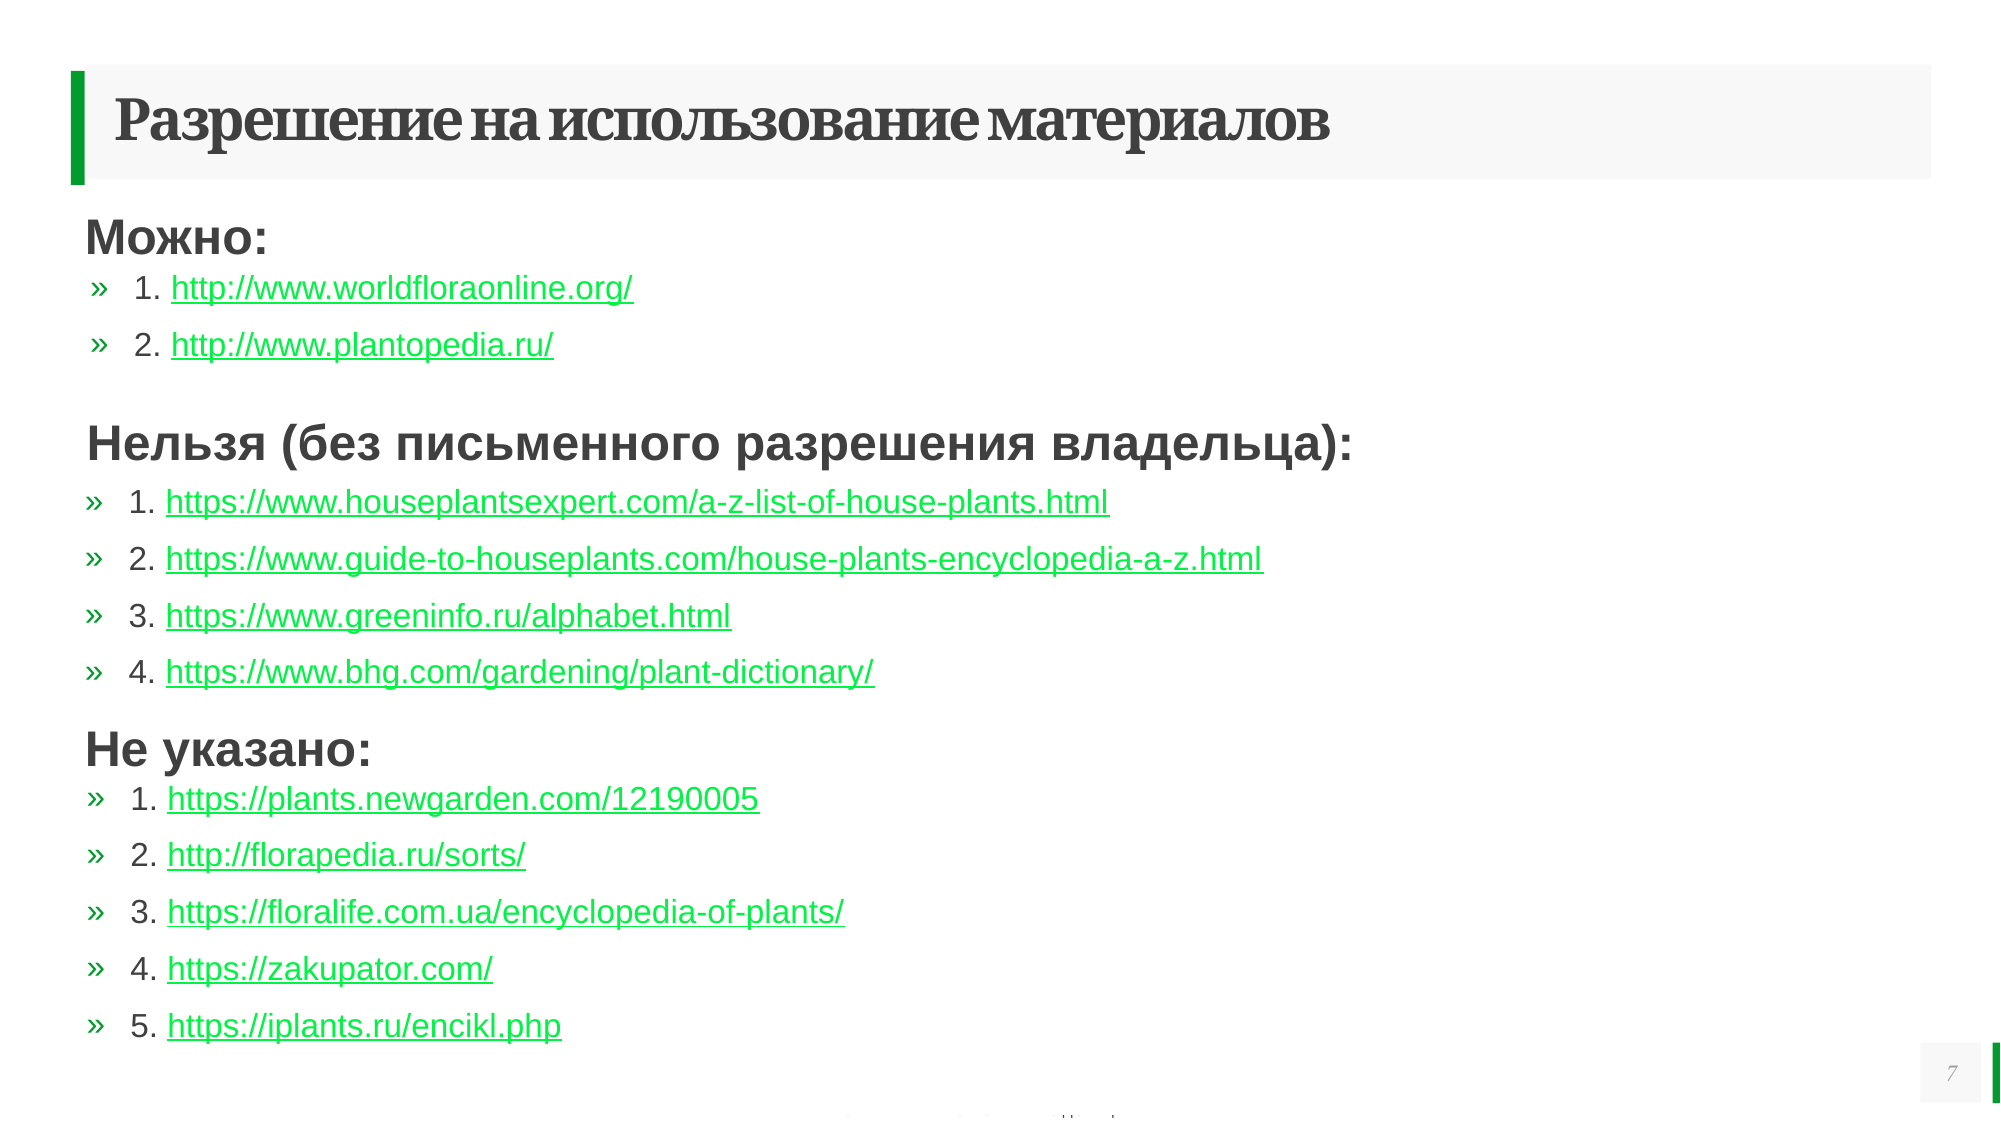

# Разрешение на использование материалов
Можно:
1. http://www.worldfloraonline.org/
2. http://www.plantopedia.ru/
Нельзя (без письменного разрешения владельца):
1. https://www.houseplantsexpert.com/a-z-list-of-house-plants.html
2. https://www.guide-to-houseplants.com/house-plants-encyclopedia-a-z.html
3. https://www.greeninfo.ru/alphabet.html
4. https://www.bhg.com/gardening/plant-dictionary/

Не указано:

1. https://plants.newgarden.com/12190005
2. http://florapedia.ru/sorts/
3. https://floralife.com.ua/encyclopedia-of-plants/
4. https://zakupator.com/
5. https://iplants.ru/encikl.php

7